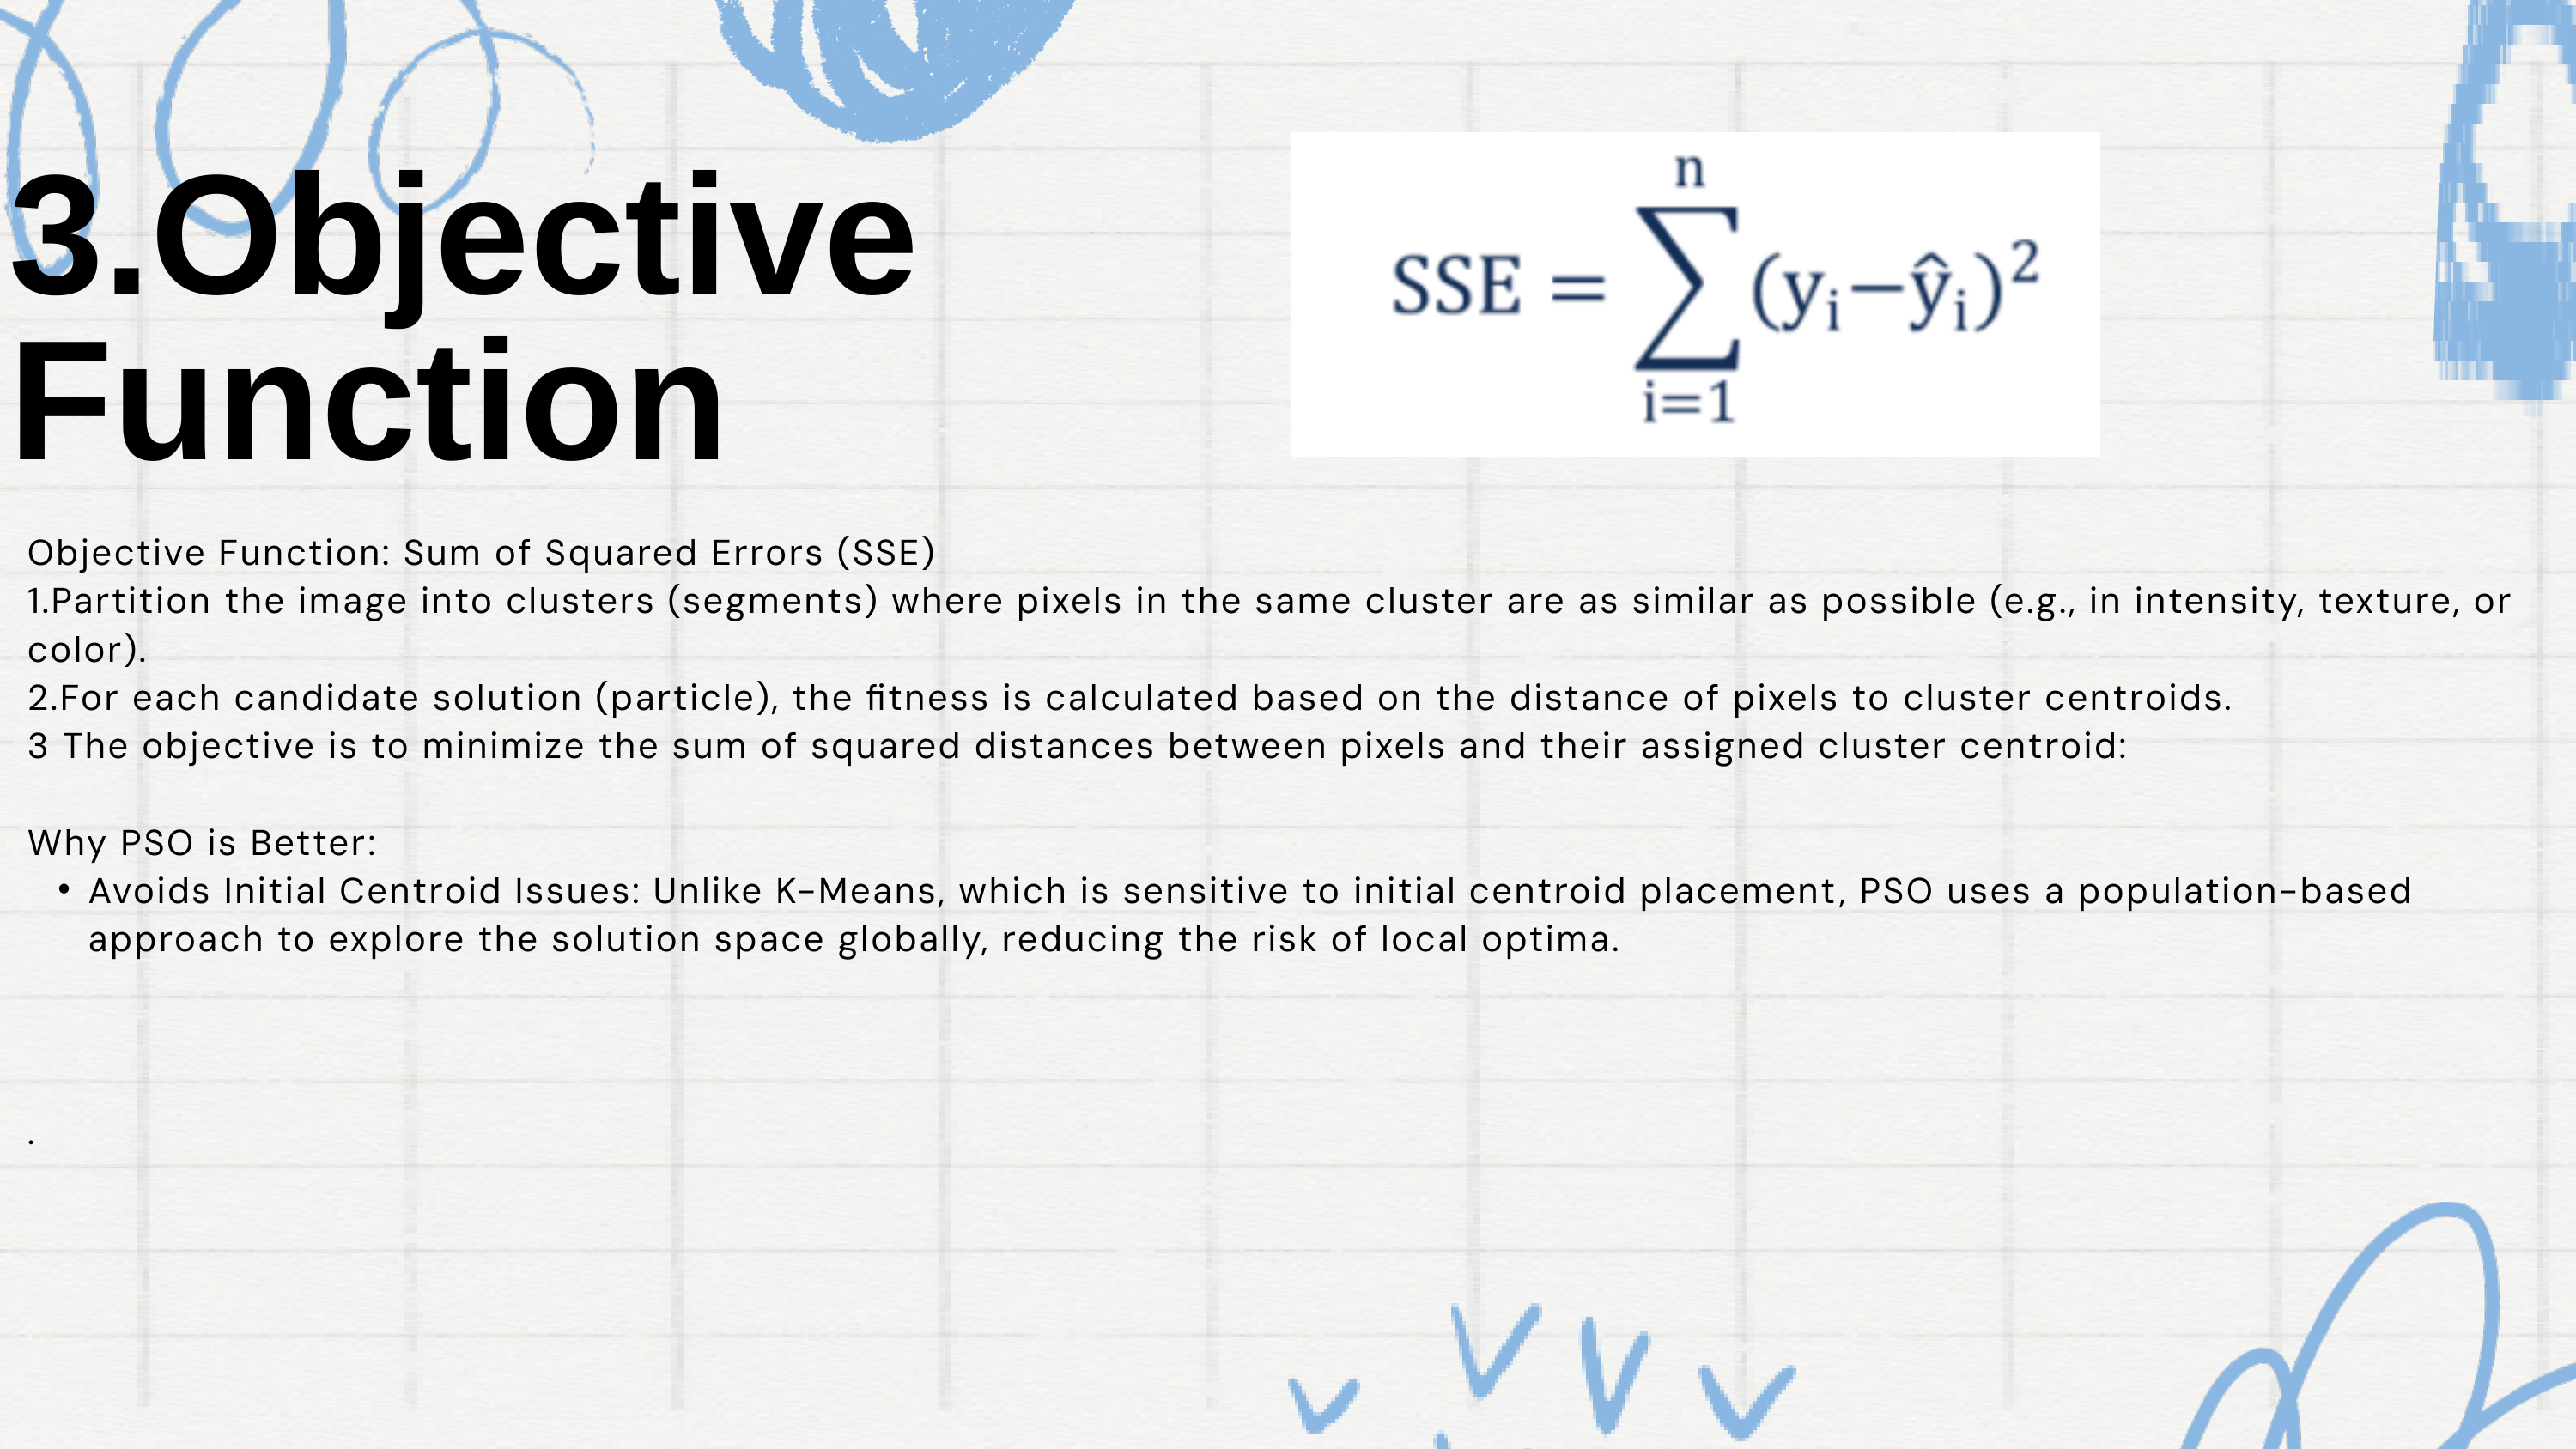

3.Objective Function

Objective Function: Sum of Squared Errors (SSE)
1.Partition the image into clusters (segments) where pixels in the same cluster are as similar as possible (e.g., in intensity, texture, or color).
2.For each candidate solution (particle), the fitness is calculated based on the distance of pixels to cluster centroids.
3 The objective is to minimize the sum of squared distances between pixels and their assigned cluster centroid:

Why PSO is Better:
Avoids Initial Centroid Issues: Unlike K-Means, which is sensitive to initial centroid placement, PSO uses a population-based approach to explore the solution space globally, reducing the risk of local optima.

.